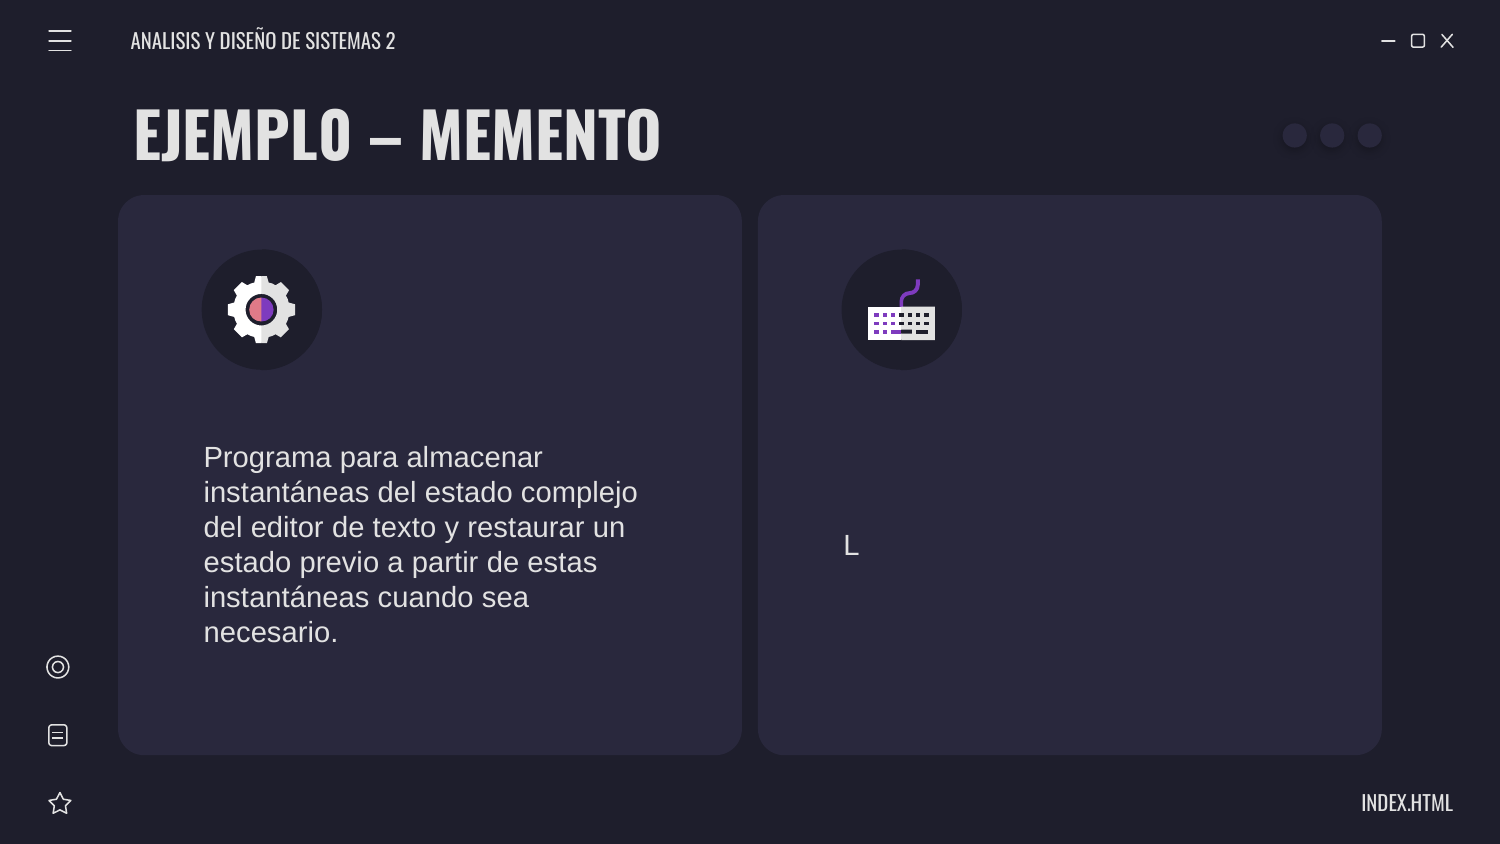

ANALISIS Y DISEÑO DE SISTEMAS 2

# EJEMPL0 – MEMENTO

Programa para almacenar instantáneas del estado complejo del editor de texto y restaurar un estado previo a partir de estas instantáneas cuando sea necesario.
L

INDEX.HTML